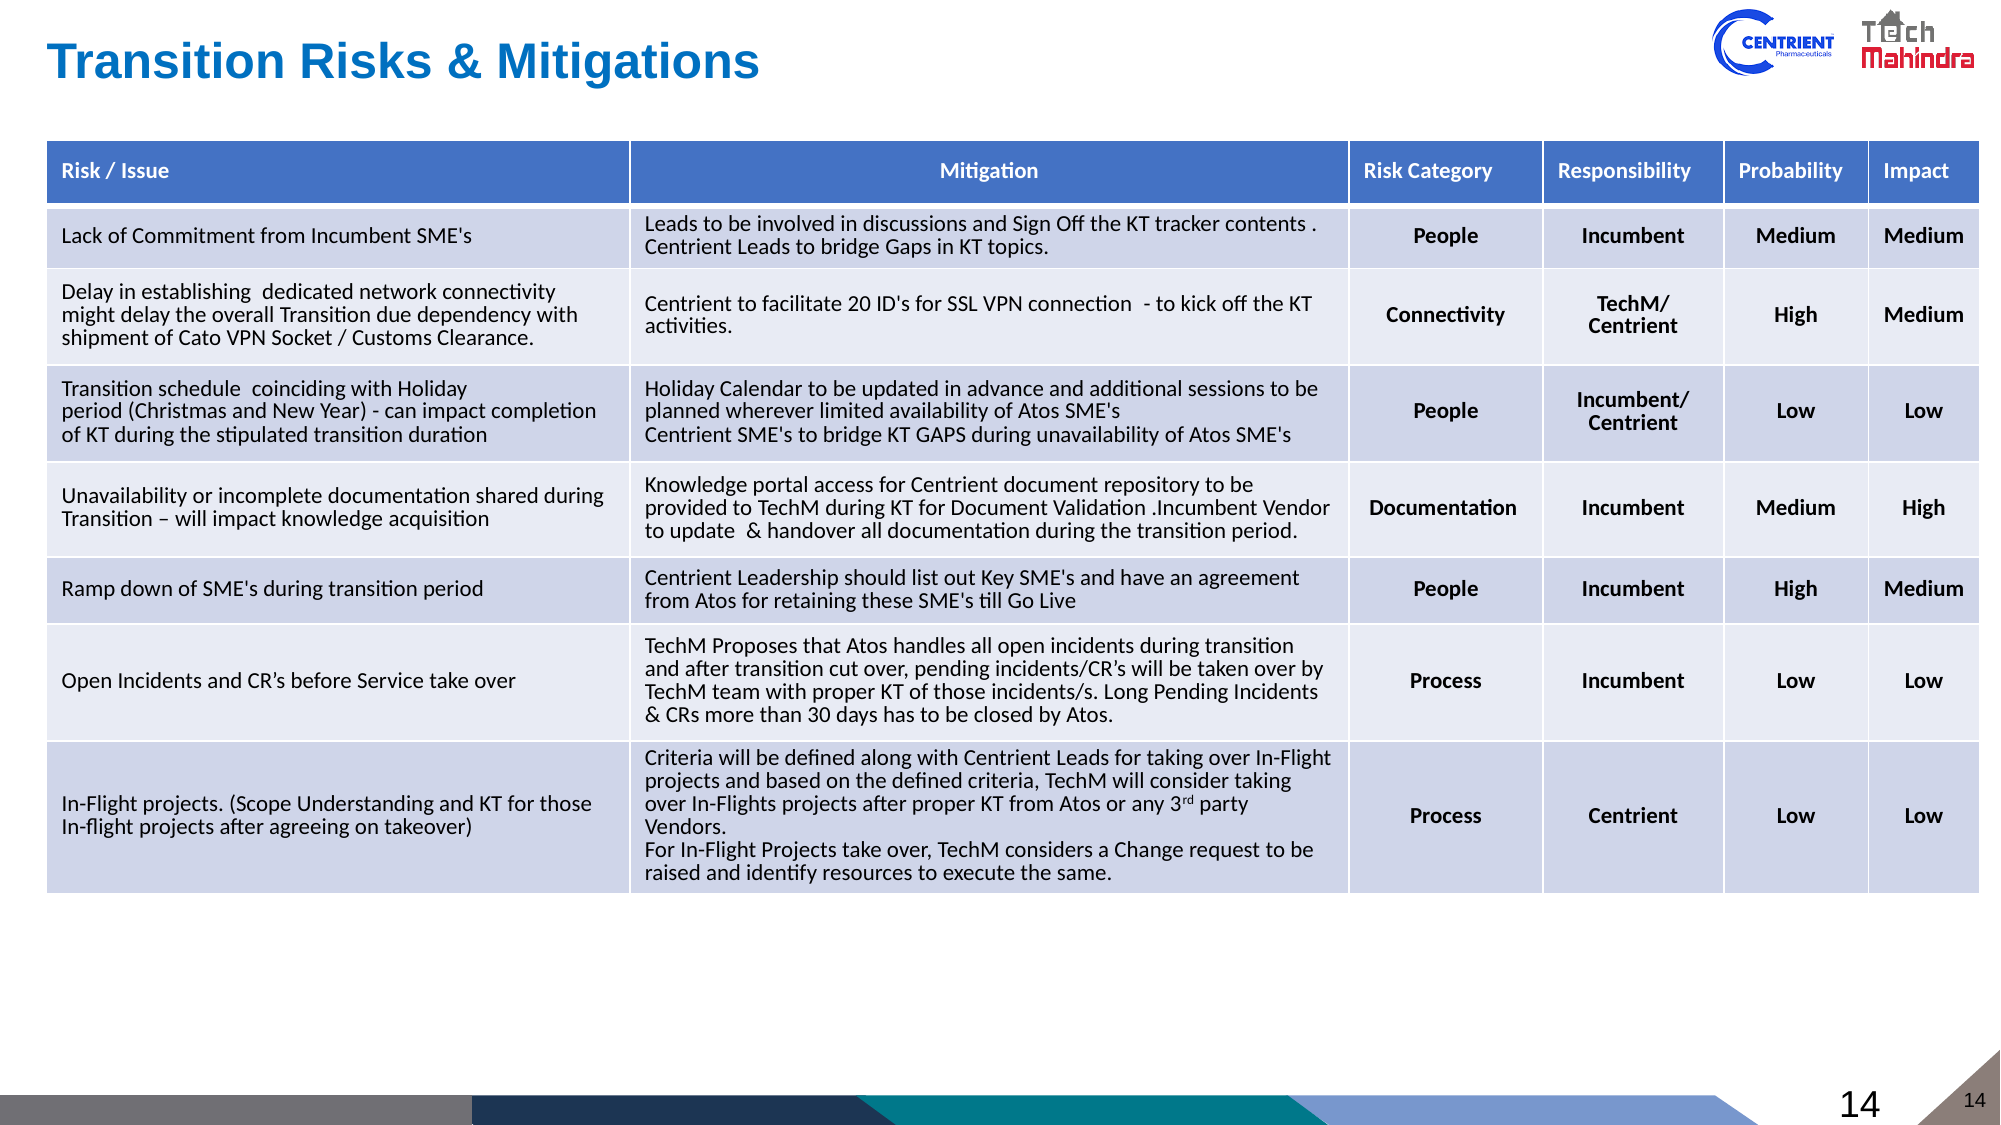

# Transition Risks & Mitigations
| Risk / Issue | Mitigation | Risk Category | Responsibility | Probability | Impact |
| --- | --- | --- | --- | --- | --- |
| Lack of Commitment from Incumbent SME's | Leads to be involved in discussions and Sign Off the KT tracker contents . Centrient Leads to bridge Gaps in KT topics. | People | Incumbent | Medium | Medium |
| Delay in establishing  dedicated network connectivity might delay the overall Transition due dependency with shipment of Cato VPN Socket / Customs Clearance. | Centrient to facilitate 20 ID's for SSL VPN connection  - to kick off the KT activities. | Connectivity | TechM/ Centrient | High | Medium |
| Transition schedule  coinciding with Holiday period (Christmas and New Year) - can impact completion of KT during the stipulated transition duration | Holiday Calendar to be updated in advance and additional sessions to be planned wherever limited availability of Atos SME's Centrient SME's to bridge KT GAPS during unavailability of Atos SME's | People | Incumbent/Centrient | Low | Low |
| Unavailability or incomplete documentation shared during Transition – will impact knowledge acquisition | Knowledge portal access for Centrient document repository to be provided to TechM during KT for Document Validation .Incumbent Vendor to update  & handover all documentation during the transition period. | Documentation | Incumbent | Medium | High |
| Ramp down of SME's during transition period | Centrient Leadership should list out Key SME's and have an agreement  from Atos for retaining these SME's till Go Live | People | Incumbent | High | Medium |
| Open Incidents and CR’s before Service take over | TechM Proposes that Atos handles all open incidents during transition and after transition cut over, pending incidents/CR’s will be taken over by TechM team with proper KT of those incidents/s. Long Pending Incidents & CRs more than 30 days has to be closed by Atos. | Process | Incumbent | Low | Low |
| In-Flight projects. (Scope Understanding and KT for those In-flight projects after agreeing on takeover) | Criteria will be defined along with Centrient Leads for taking over In-Flight projects and based on the defined criteria, TechM will consider taking over In-Flights projects after proper KT from Atos or any 3rd party Vendors.  For In-Flight Projects take over, TechM considers a Change request to be raised and identify resources to execute the same. | Process | Centrient | Low | Low |
14